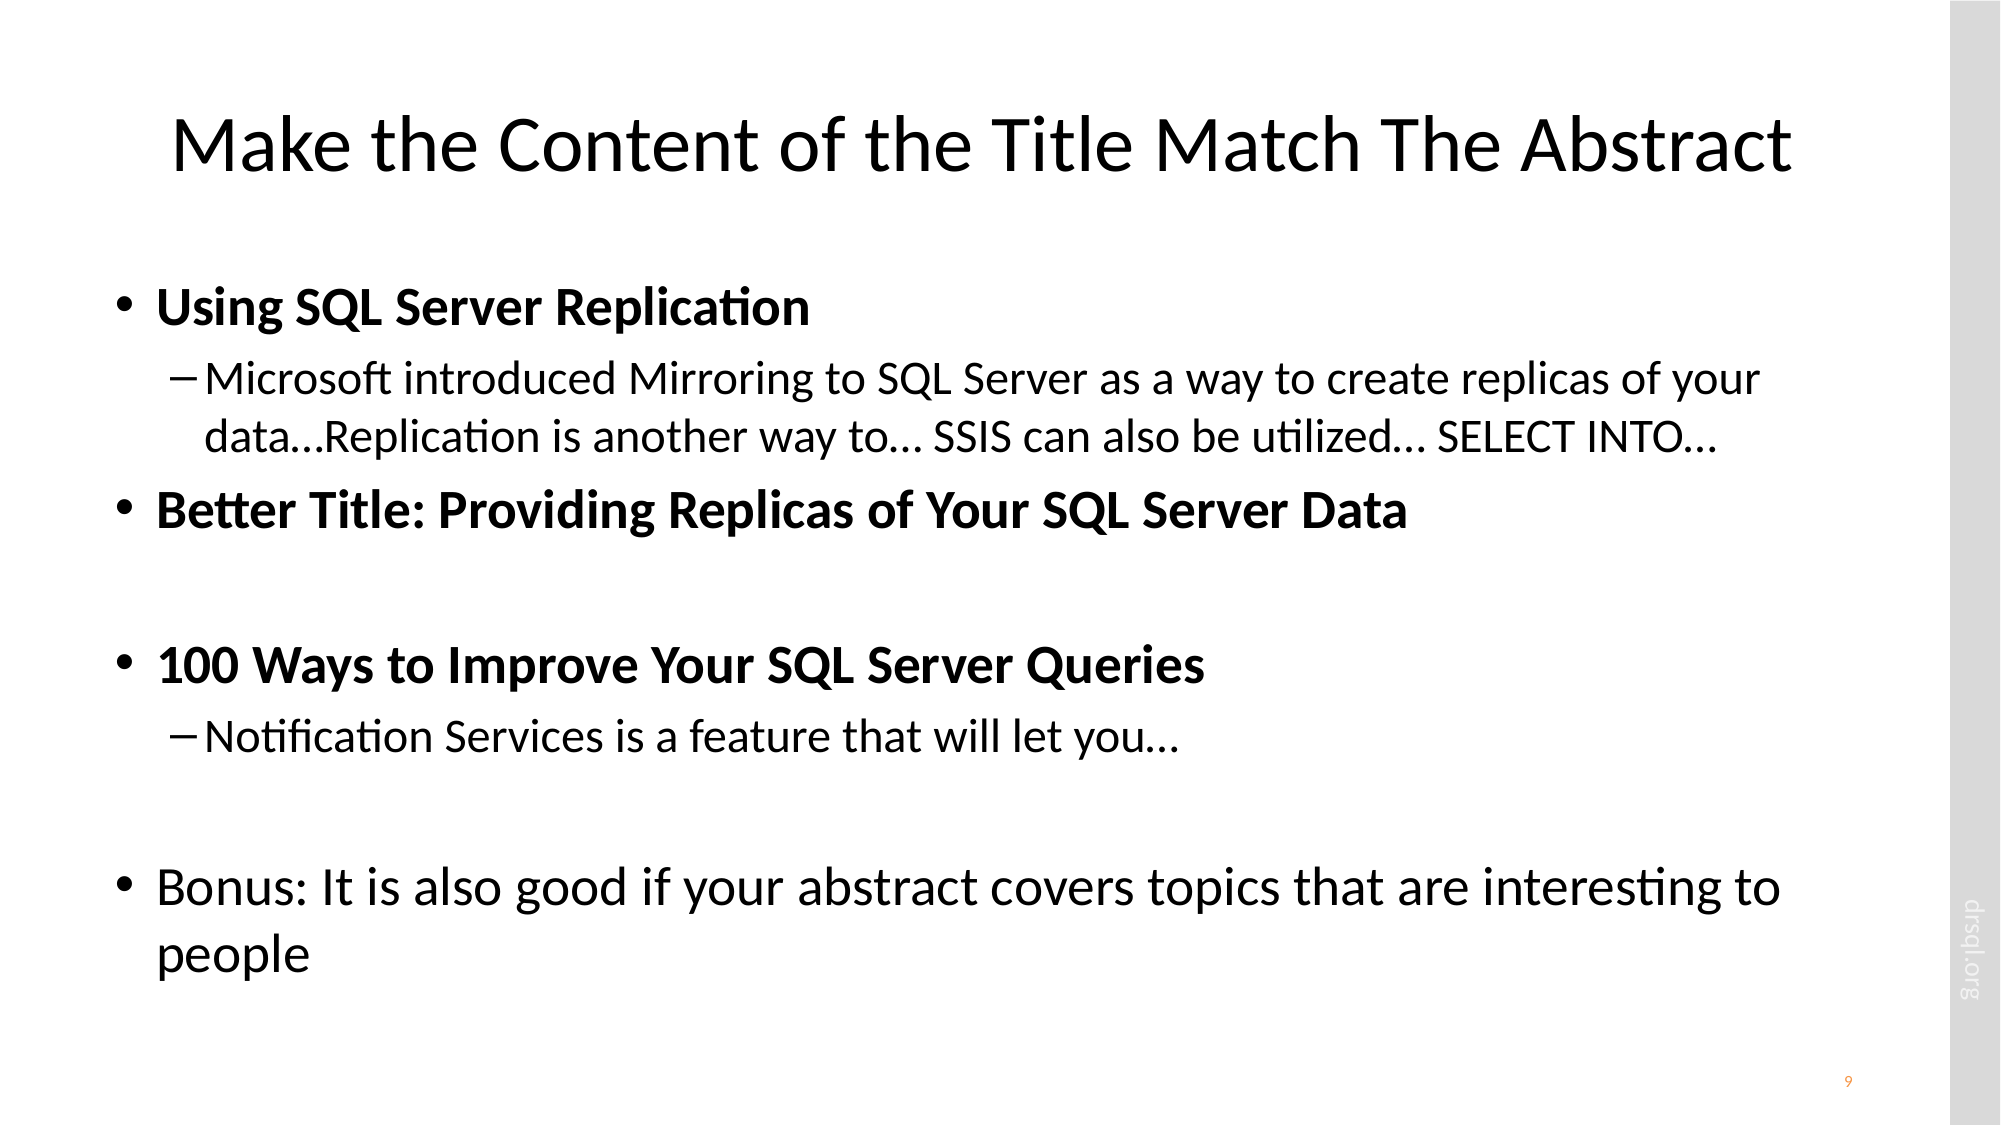

# Make the Content of the Title Match The Abstract
Using SQL Server Replication
Microsoft introduced Mirroring to SQL Server as a way to create replicas of your data…Replication is another way to… SSIS can also be utilized… SELECT INTO…
Better Title: Providing Replicas of Your SQL Server Data

100 Ways to Improve Your SQL Server Queries
Notification Services is a feature that will let you…

Bonus: It is also good if your abstract covers topics that are interesting to people